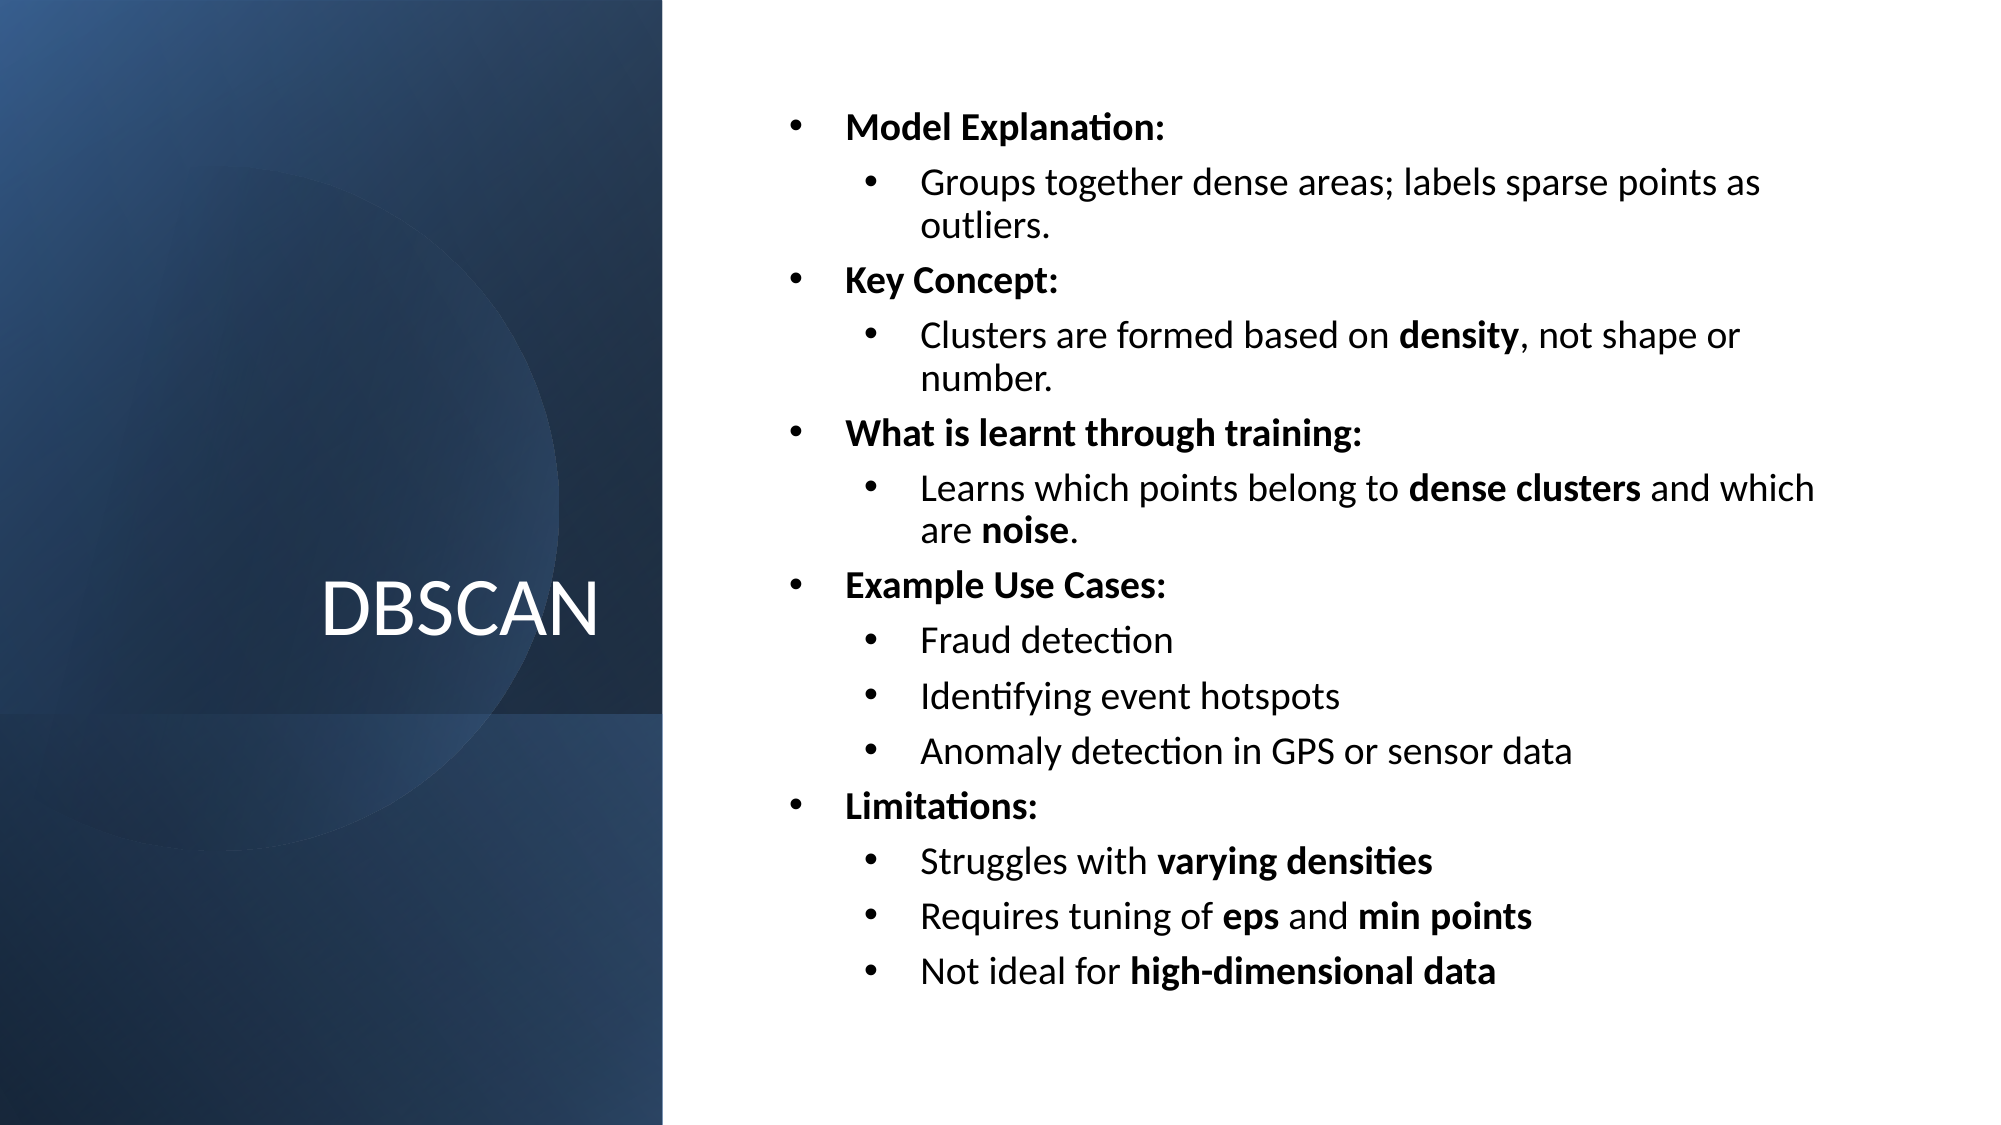

# DBSCAN
Model Explanation:
Groups together dense areas; labels sparse points as outliers.
Key Concept:
Clusters are formed based on density, not shape or number.
What is learnt through training:
Learns which points belong to dense clusters and which are noise.
Example Use Cases:
Fraud detection
Identifying event hotspots
Anomaly detection in GPS or sensor data
Limitations:
Struggles with varying densities
Requires tuning of eps and min points
Not ideal for high-dimensional data